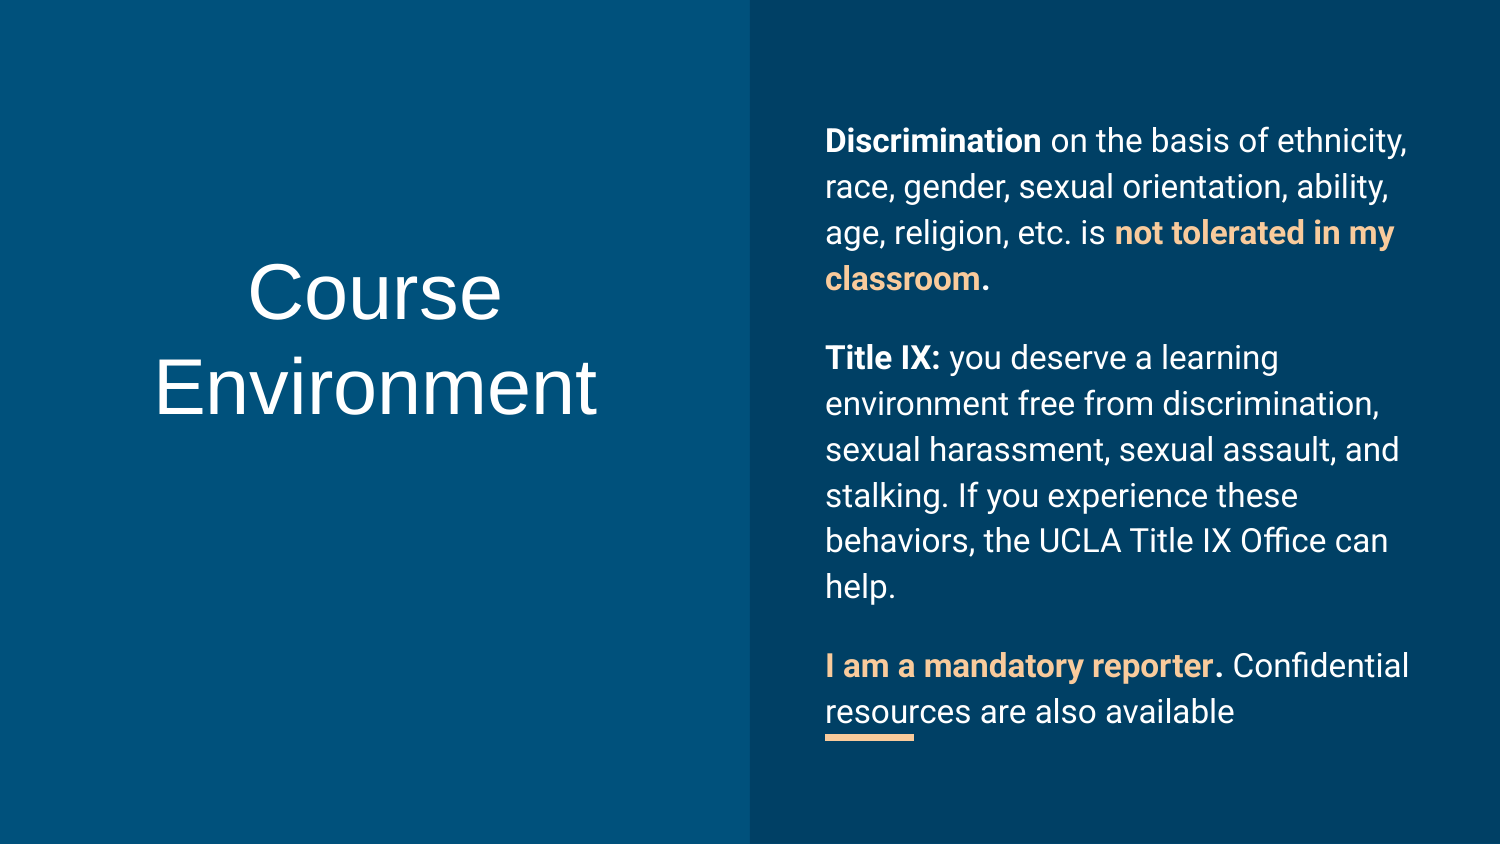

Discrimination on the basis of ethnicity, race, gender, sexual orientation, ability, age, religion, etc. is not tolerated in my classroom.
Title IX: you deserve a learning environment free from discrimination, sexual harassment, sexual assault, and stalking. If you experience these behaviors, the UCLA Title IX Office can help.
I am a mandatory reporter. Confidential resources are also available
# Course Environment